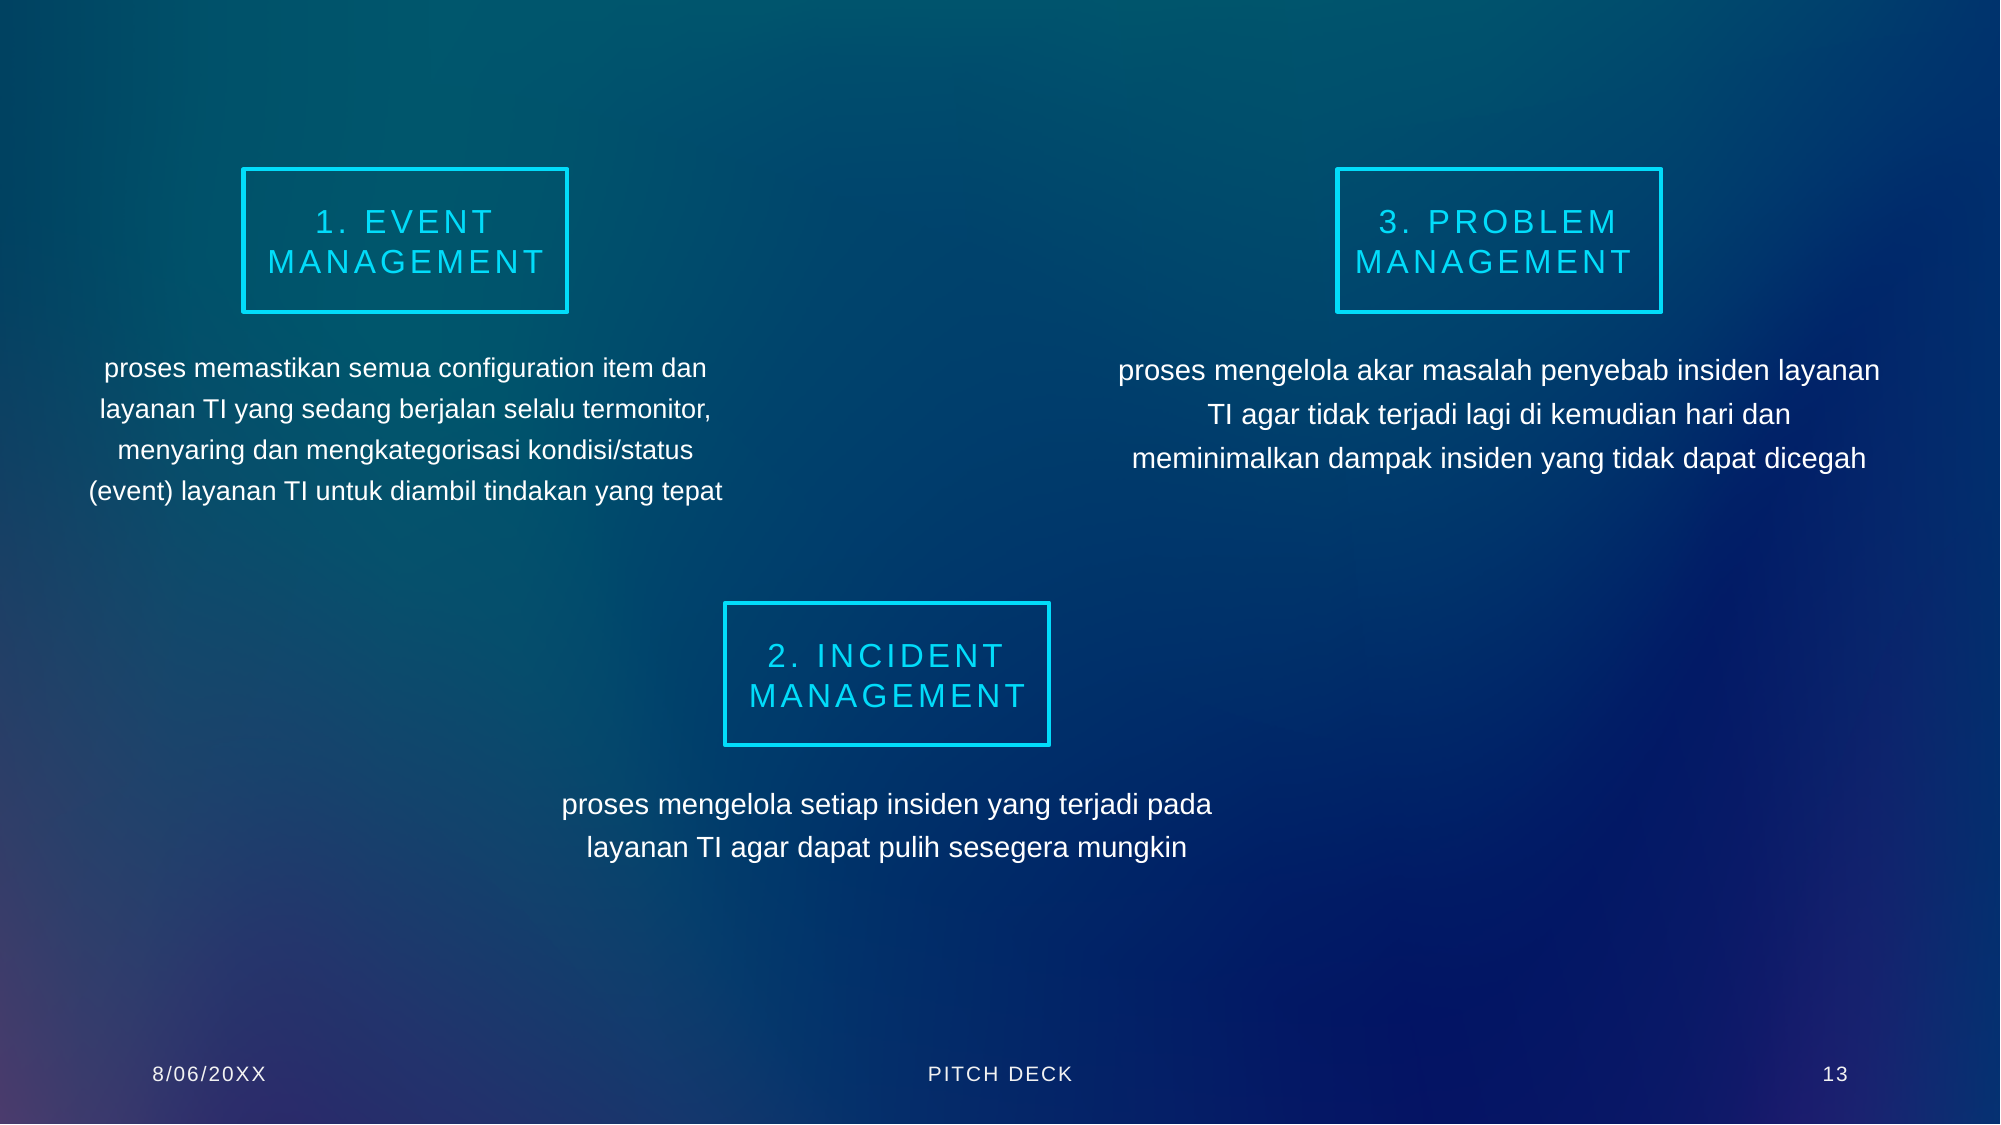

1. Event management
3. Problem management
proses memastikan semua configuration item dan layanan TI yang sedang berjalan selalu termonitor, menyaring dan mengkategorisasi kondisi/status (event) layanan TI untuk diambil tindakan yang tepat
proses mengelola akar masalah penyebab insiden layanan TI agar tidak terjadi lagi di kemudian hari dan meminimalkan dampak insiden yang tidak dapat dicegah
2. Incident management
proses mengelola setiap insiden yang terjadi pada layanan TI agar dapat pulih sesegera mungkin
8/06/20XX
PITCH DECK
13